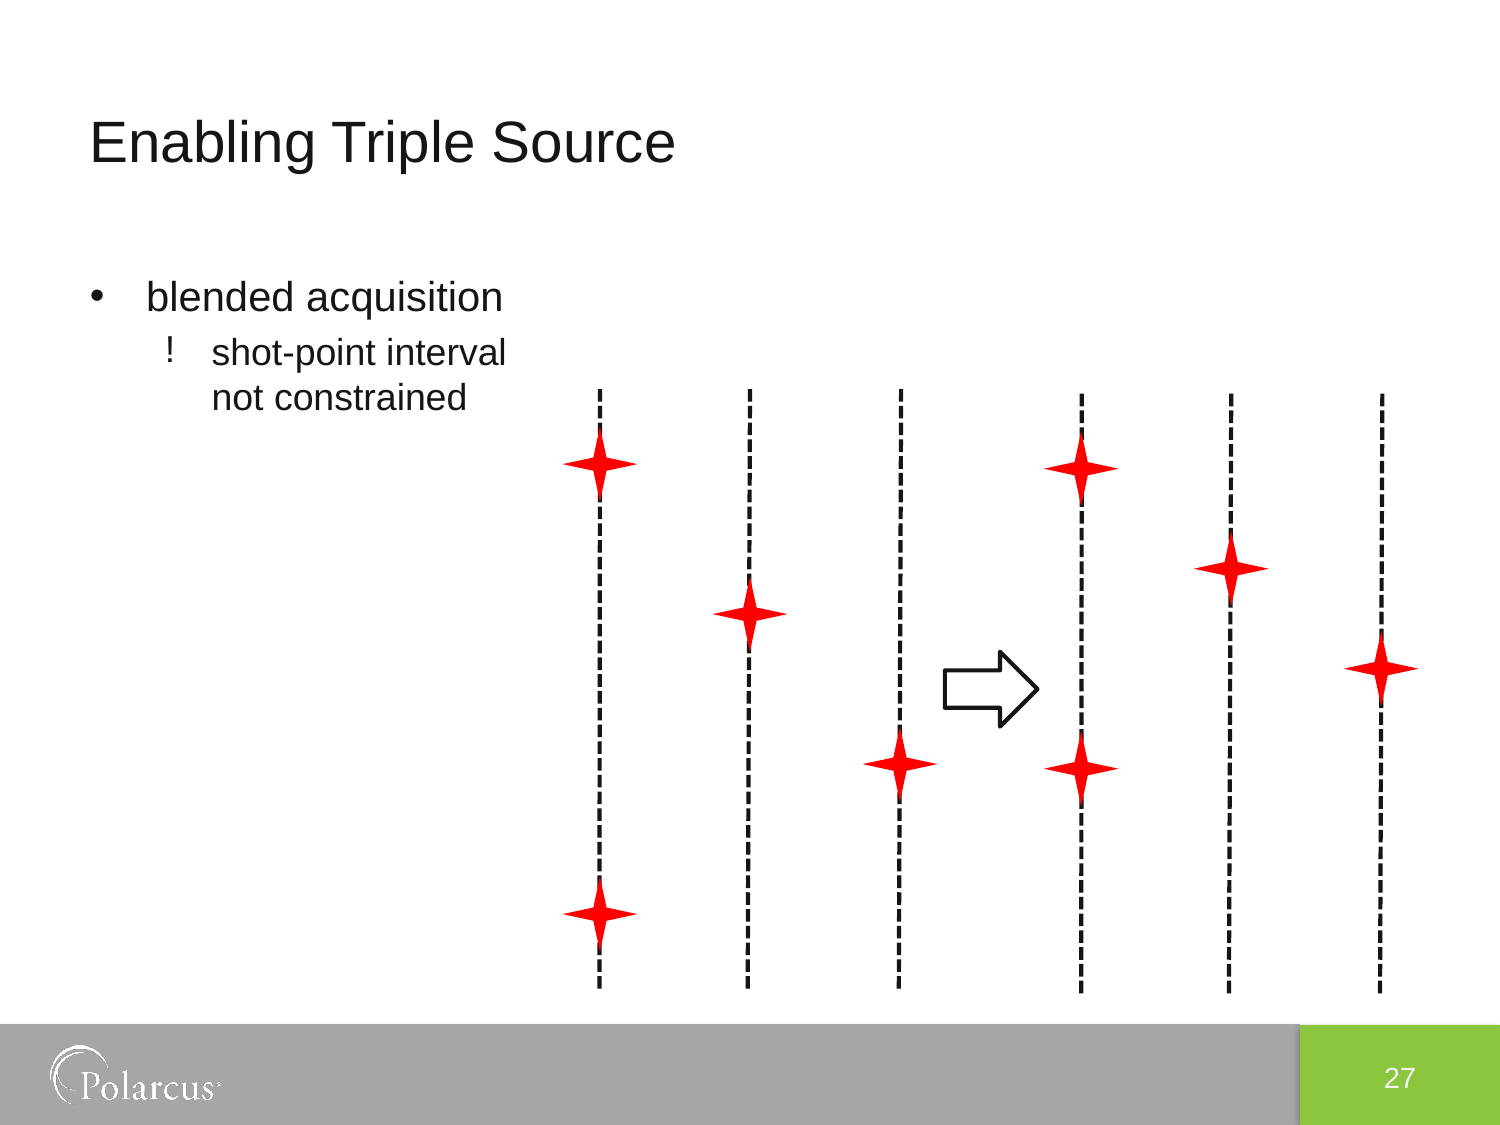

# Enabling Triple Source
blended acquisition
shot-point interval
not constrained